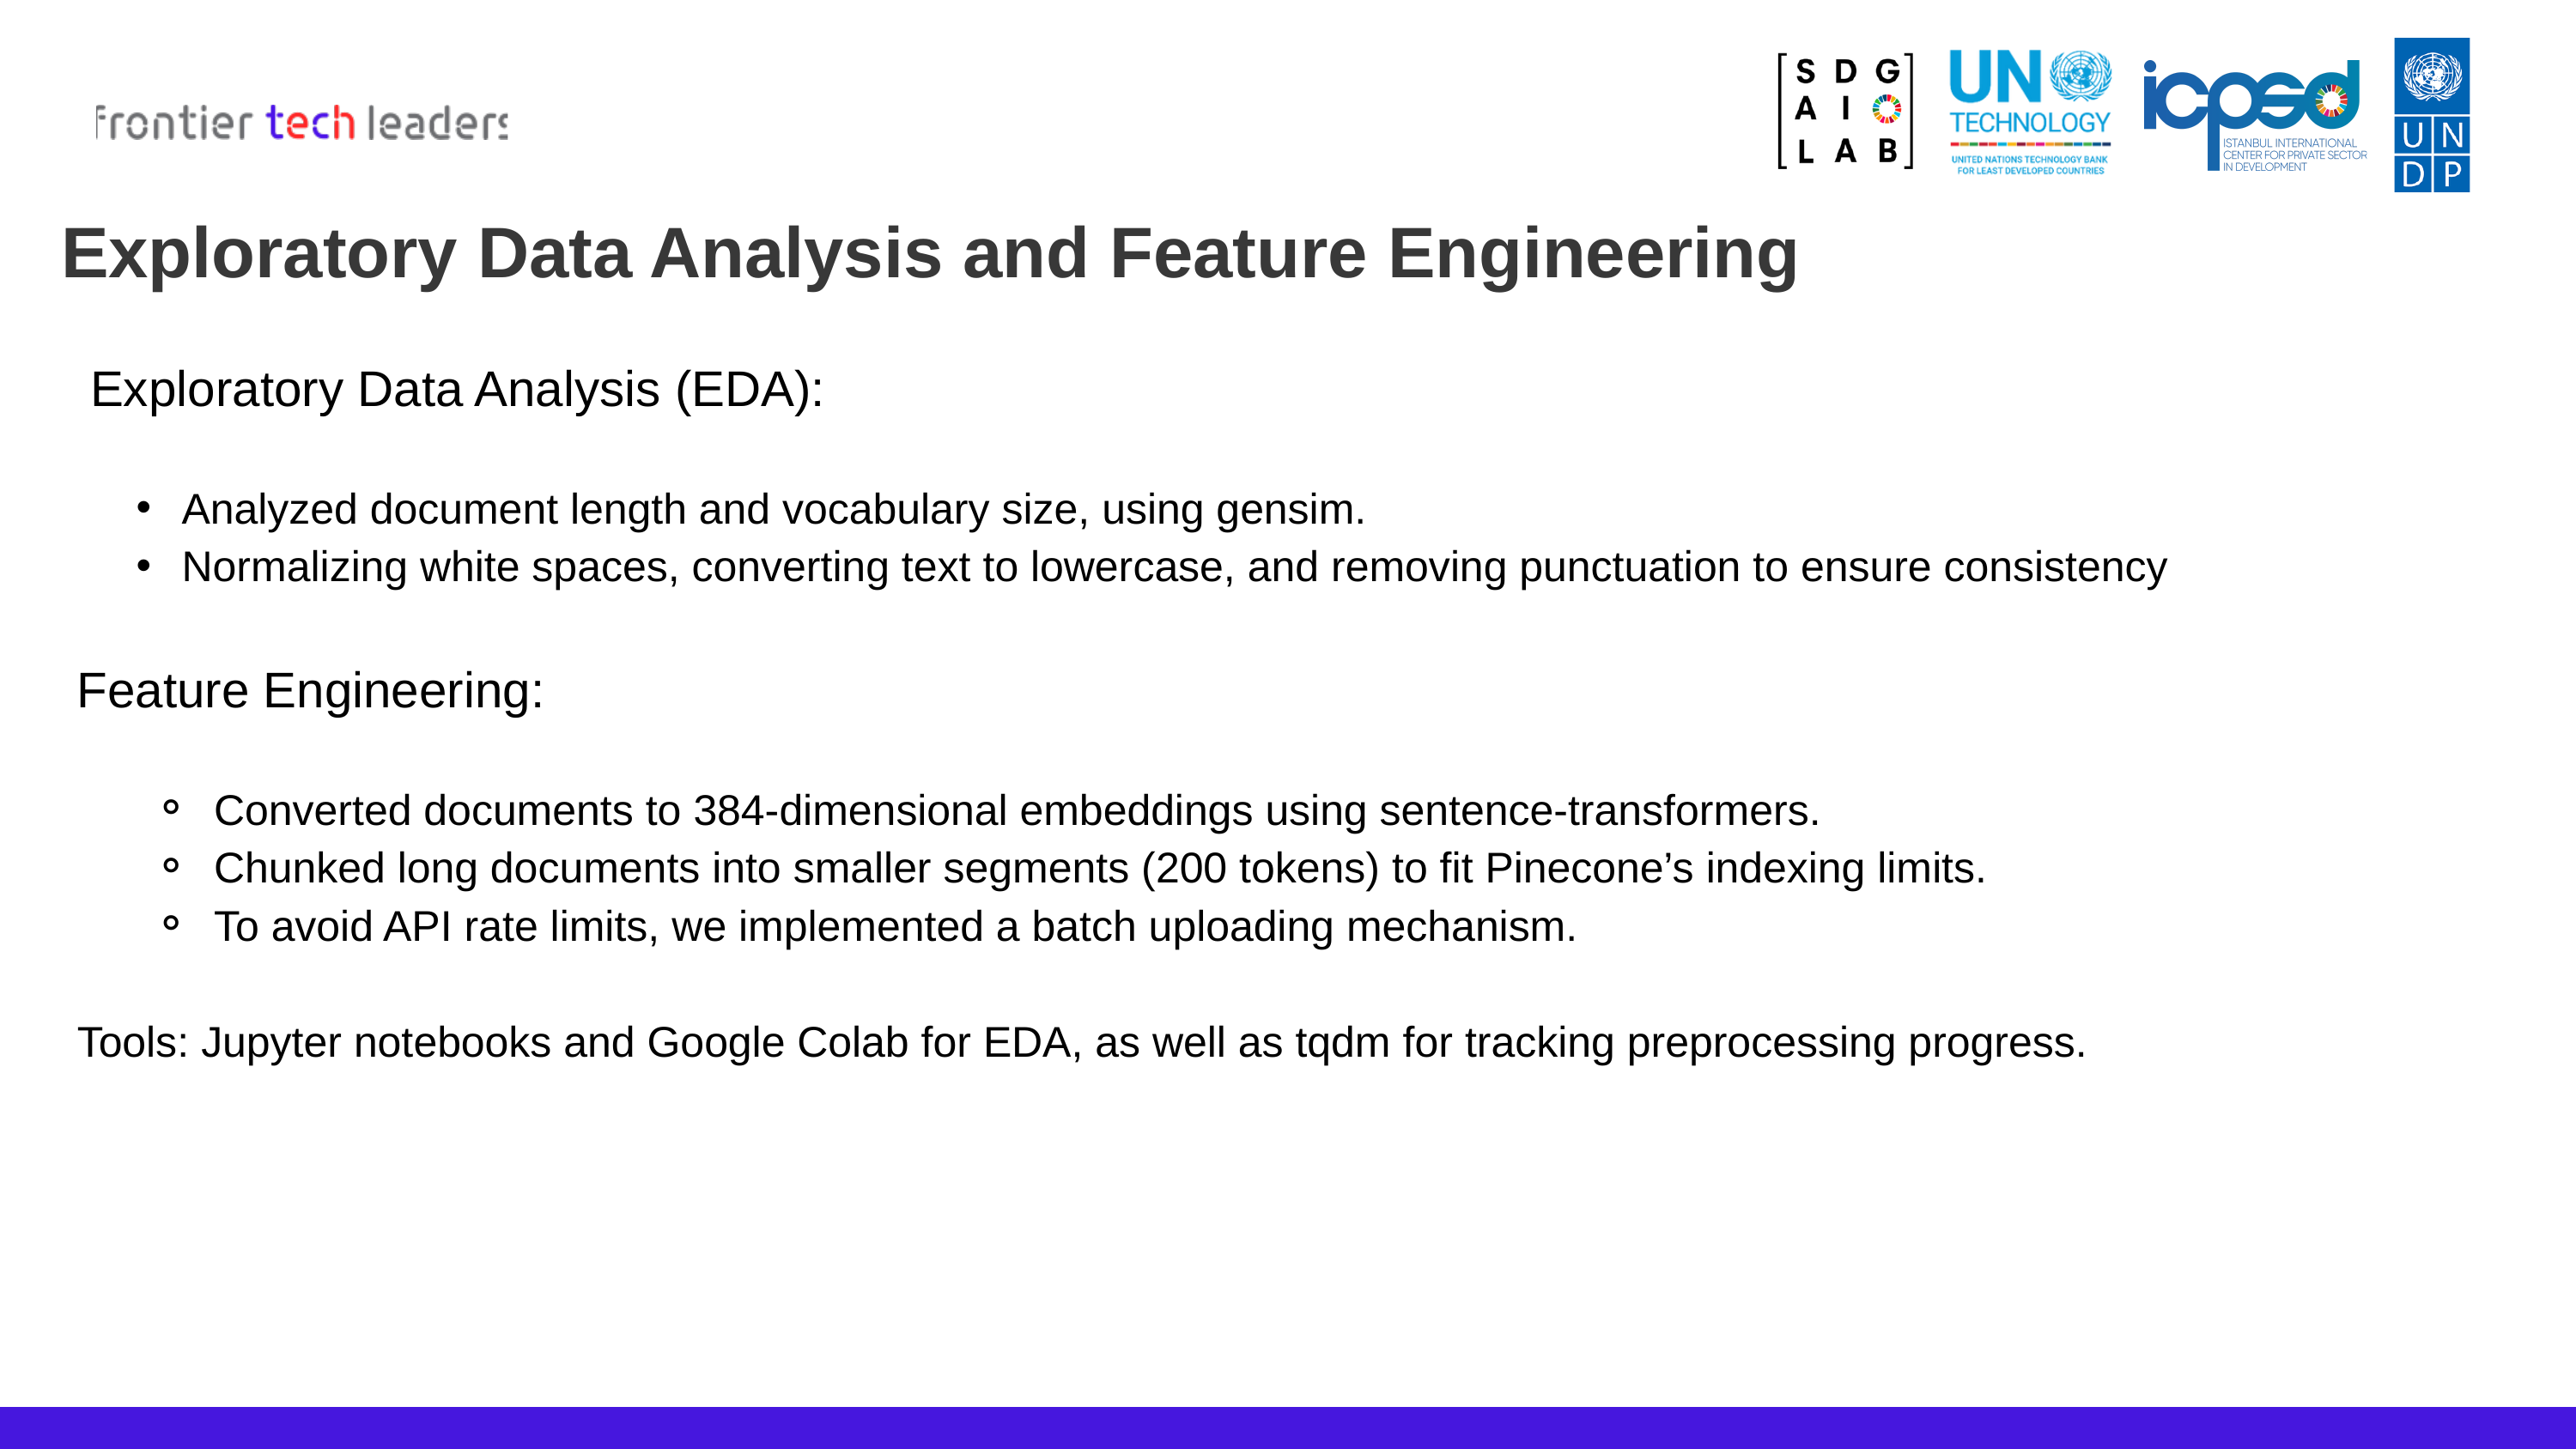

Exploratory Data Analysis and Feature Engineering
Exploratory Data Analysis (EDA):
Analyzed document length and vocabulary size, using gensim.
Normalizing white spaces, converting text to lowercase, and removing punctuation to ensure consistency

Feature Engineering:

Converted documents to 384-dimensional embeddings using sentence-transformers.
Chunked long documents into smaller segments (200 tokens) to fit Pinecone’s indexing limits.
To avoid API rate limits, we implemented a batch uploading mechanism.

Tools: Jupyter notebooks and Google Colab for EDA, as well as tqdm for tracking preprocessing progress.